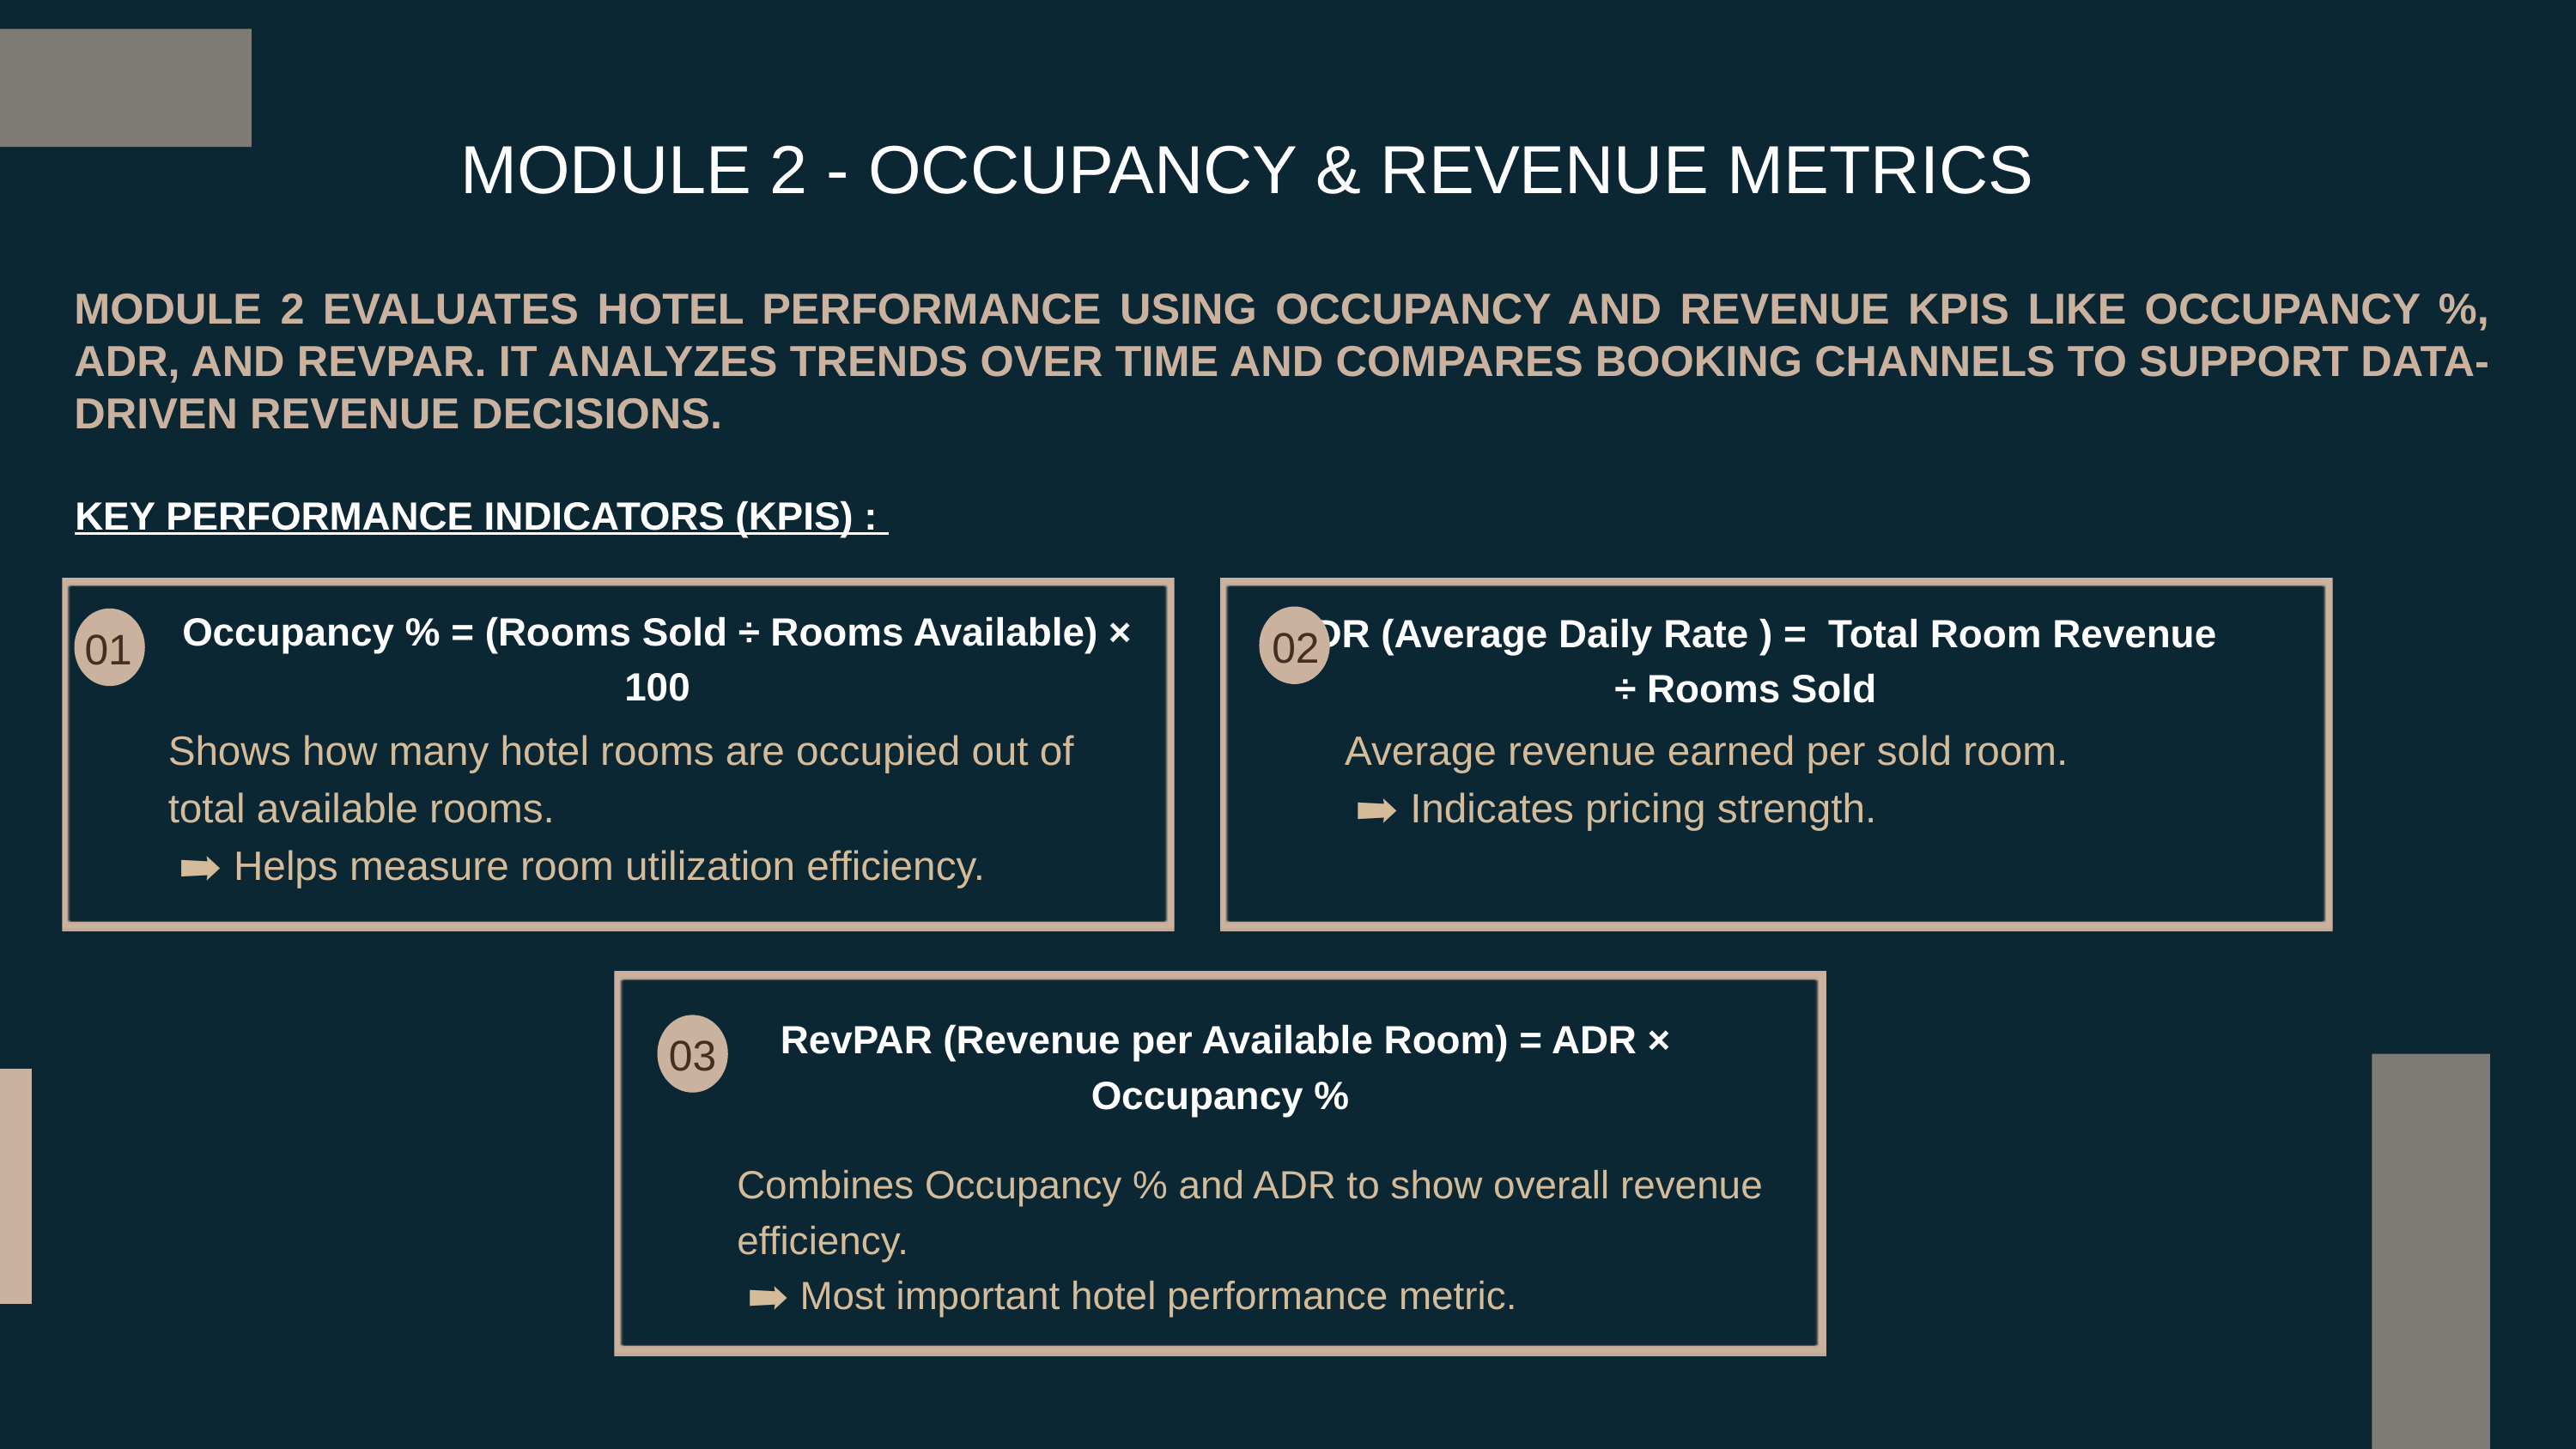

MODULE 2 - OCCUPANCY & REVENUE METRICS
MODULE 2 EVALUATES HOTEL PERFORMANCE USING OCCUPANCY AND REVENUE KPIS LIKE OCCUPANCY %, ADR, AND REVPAR. IT ANALYZES TRENDS OVER TIME AND COMPARES BOOKING CHANNELS TO SUPPORT DATA-DRIVEN REVENUE DECISIONS.
KEY PERFORMANCE INDICATORS (KPIS) :

Occupancy % = (Rooms Sold ÷ Rooms Available) × 100
 ADR (Average Daily Rate ) =  Total Room Revenue ÷ Rooms Sold

02
01
Shows how many hotel rooms are occupied out of total available rooms.
 ➡ Helps measure room utilization efficiency.
Average revenue earned per sold room.
 ➡ Indicates pricing strength.

 RevPAR (Revenue per Available Room) = ADR × Occupancy %

03

Combines Occupancy % and ADR to show overall revenue efficiency.
 ➡ Most important hotel performance metric.